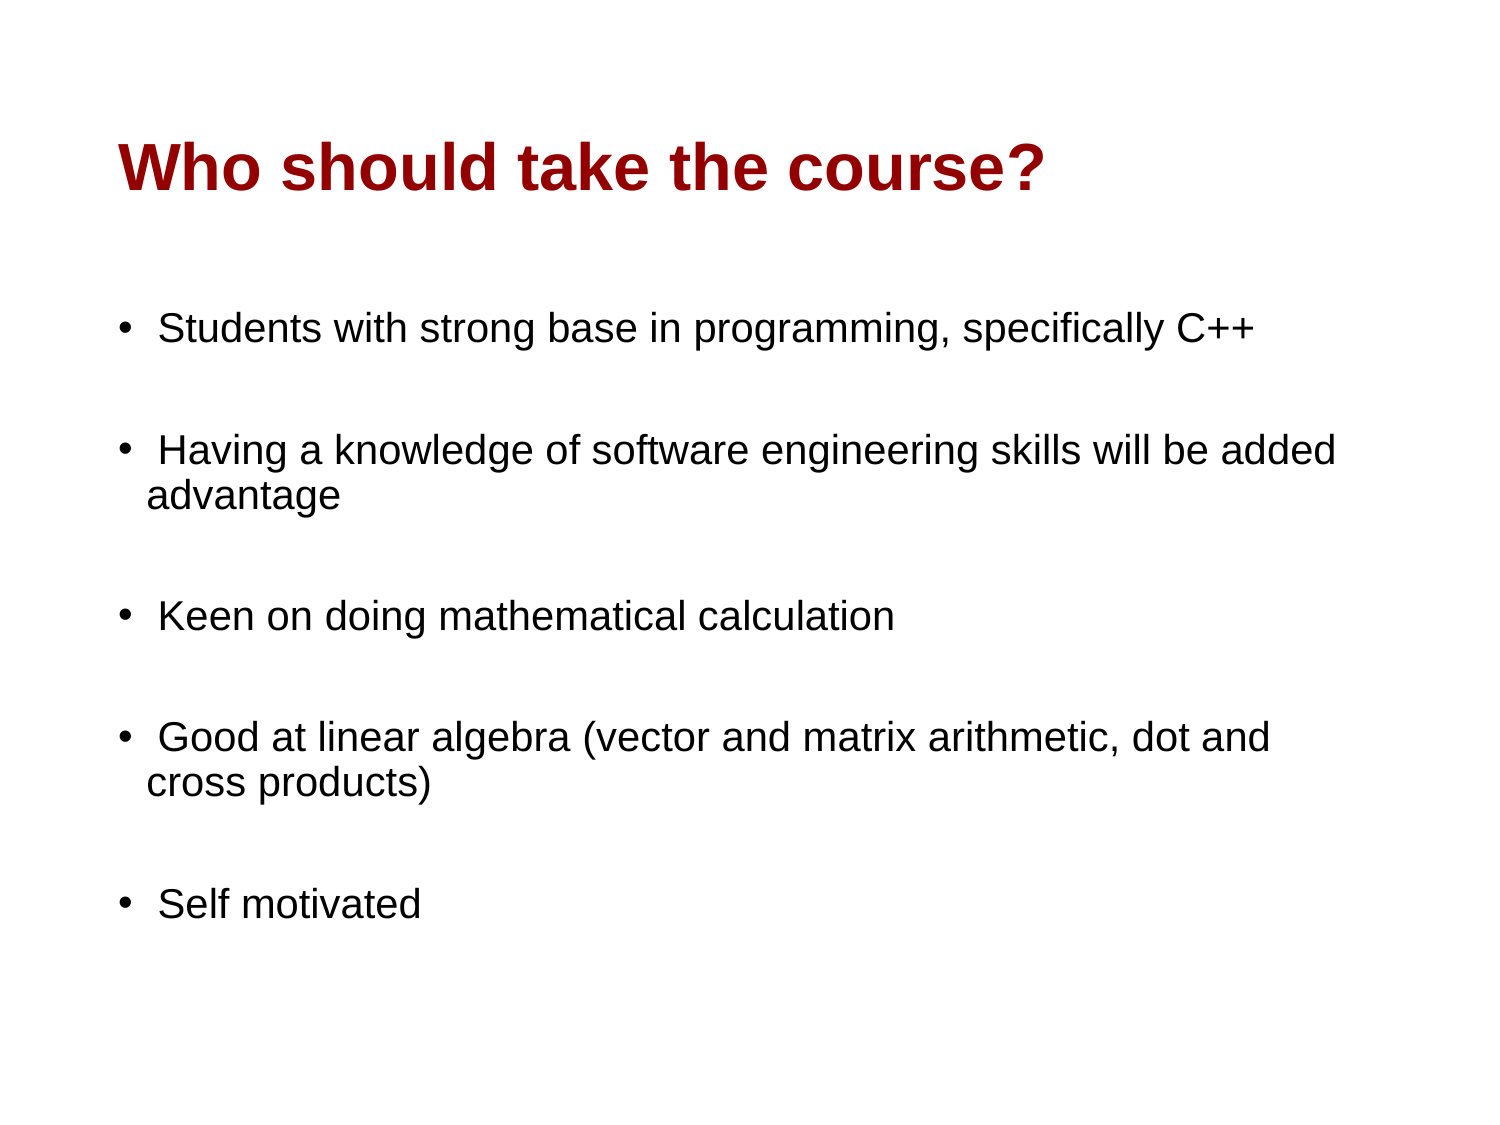

# Who should take the course?
 Students with strong base in programming, specifically C++

 Having a knowledge of software engineering skills will be added advantage

 Keen on doing mathematical calculation

 Good at linear algebra (vector and matrix arithmetic, dot and cross products)

 Self motivated